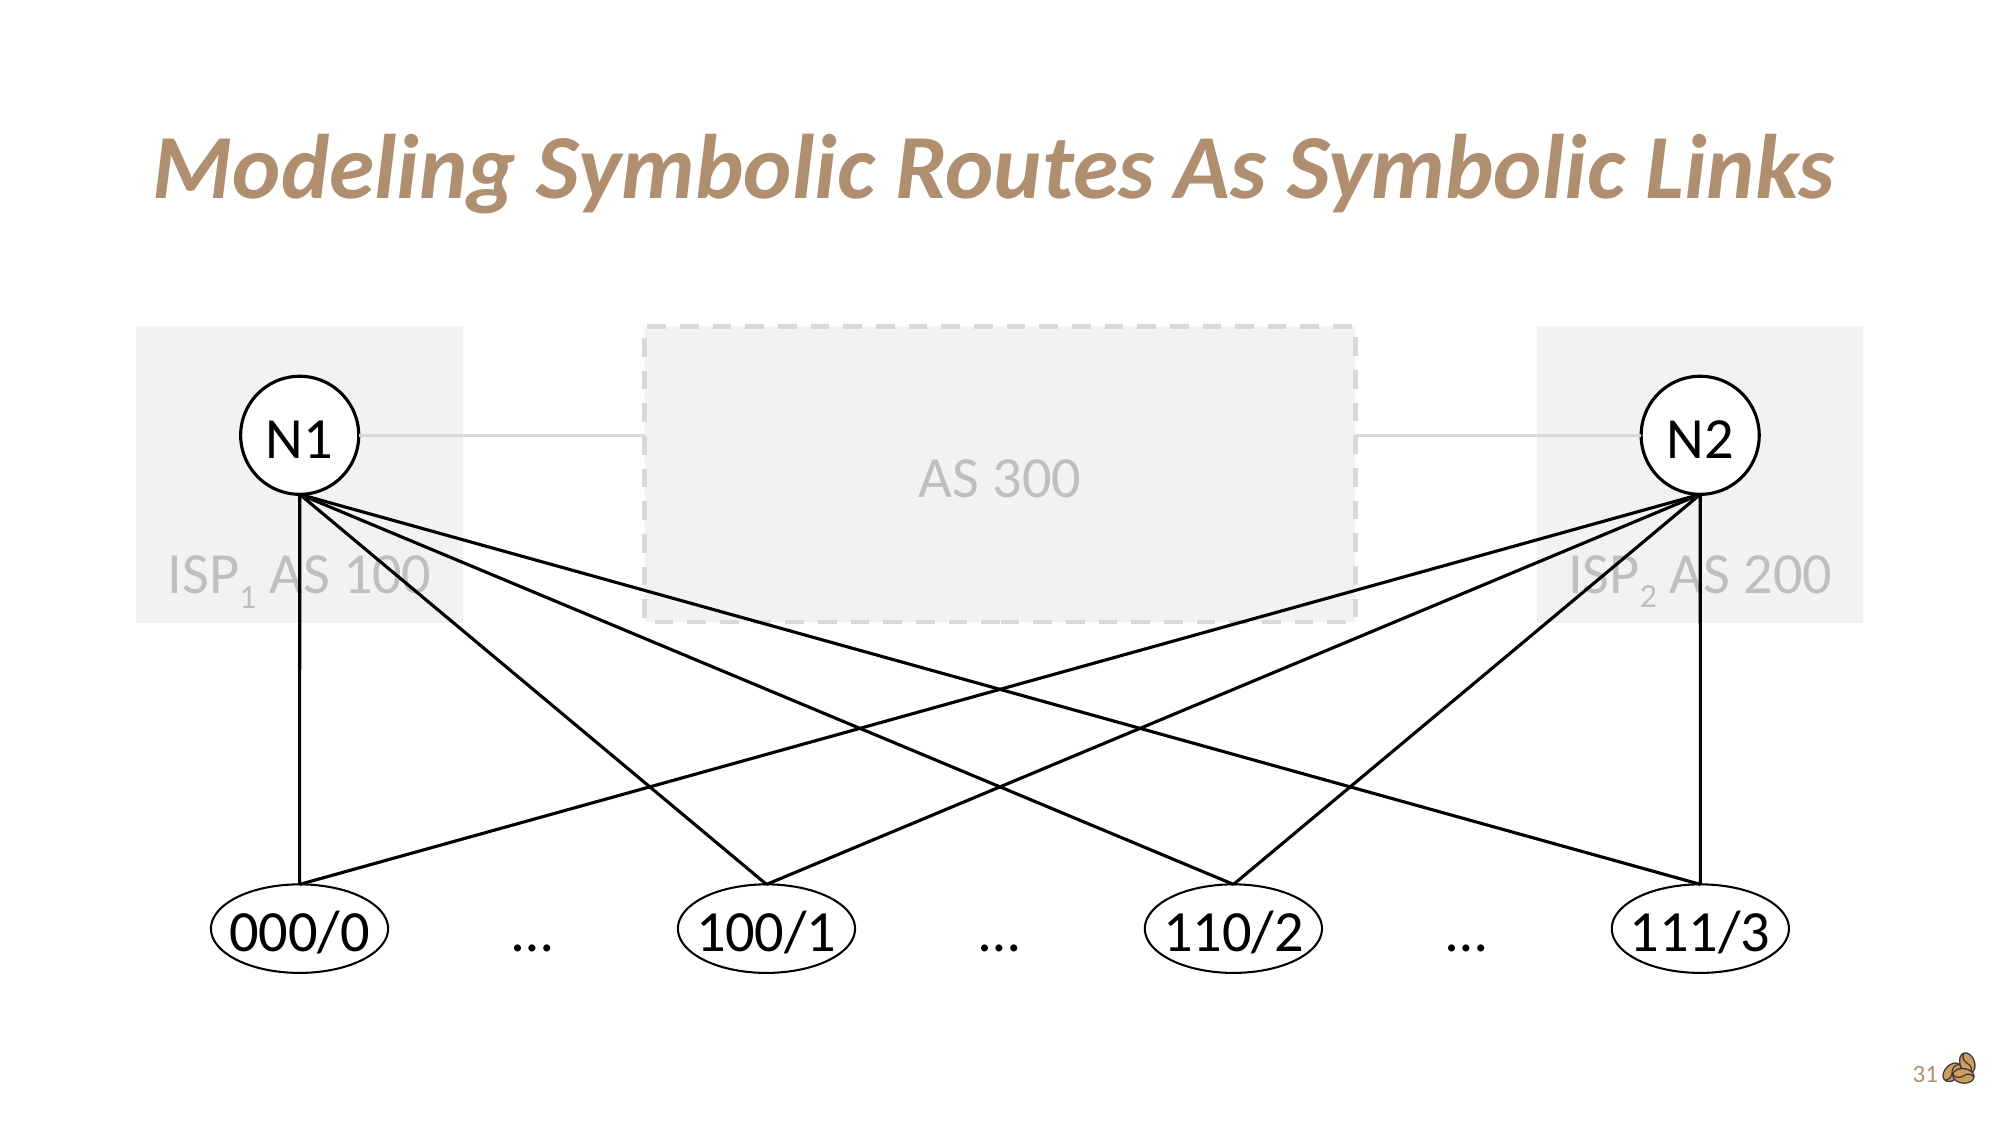

# Modeling Symbolic Routes As Symbolic Links
AS 300
ISP2 AS 200
ISP1 AS 100

PR1

PR2

N1
N2

000/0

100/1

110/2

111/3
…
…
…
31